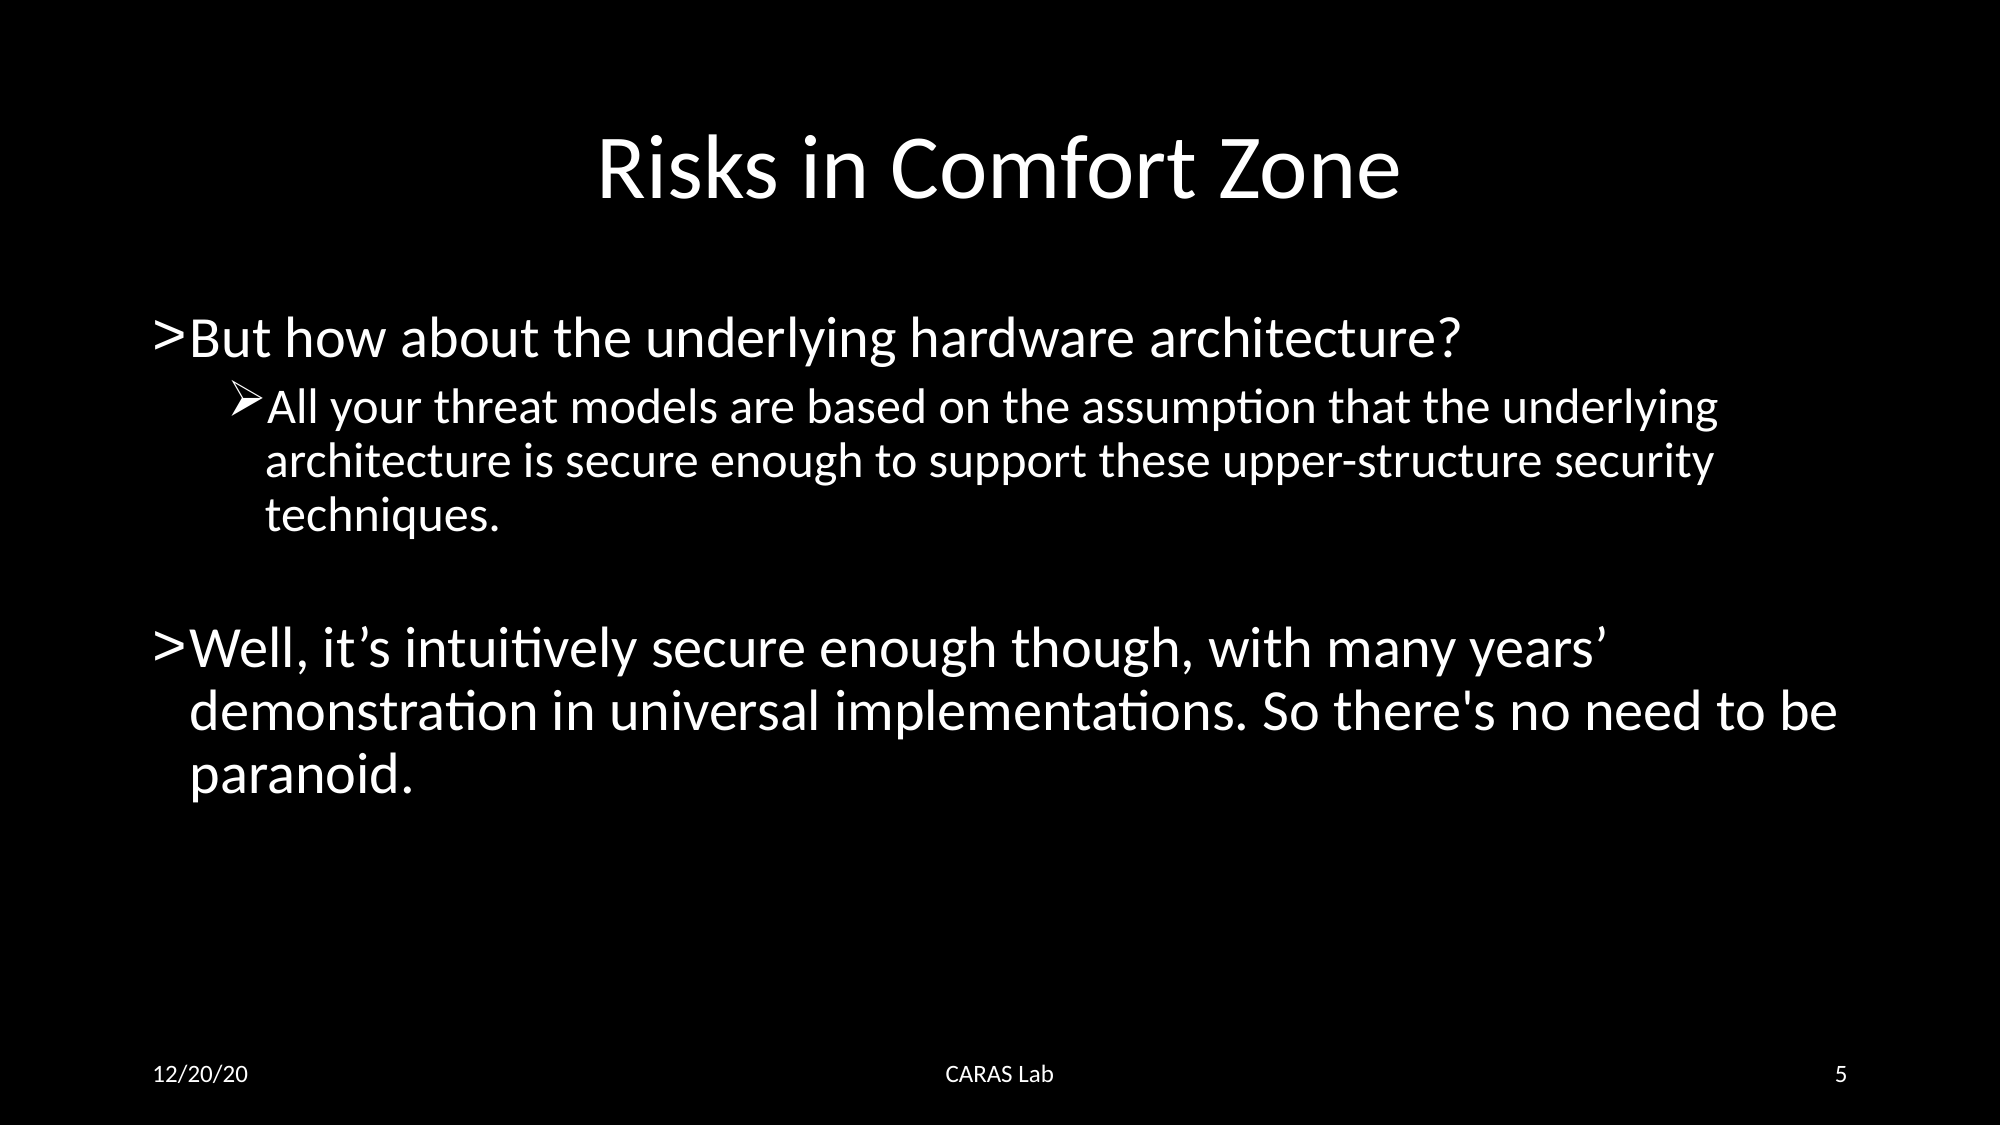

# Risks in Comfort Zone
But how about the underlying hardware architecture?
All your threat models are based on the assumption that the underlying architecture is secure enough to support these upper-structure security techniques.
Well, it’s intuitively secure enough though, with many years’ demonstration in universal implementations. So there's no need to be paranoid.
12/20/20
CARAS Lab
5